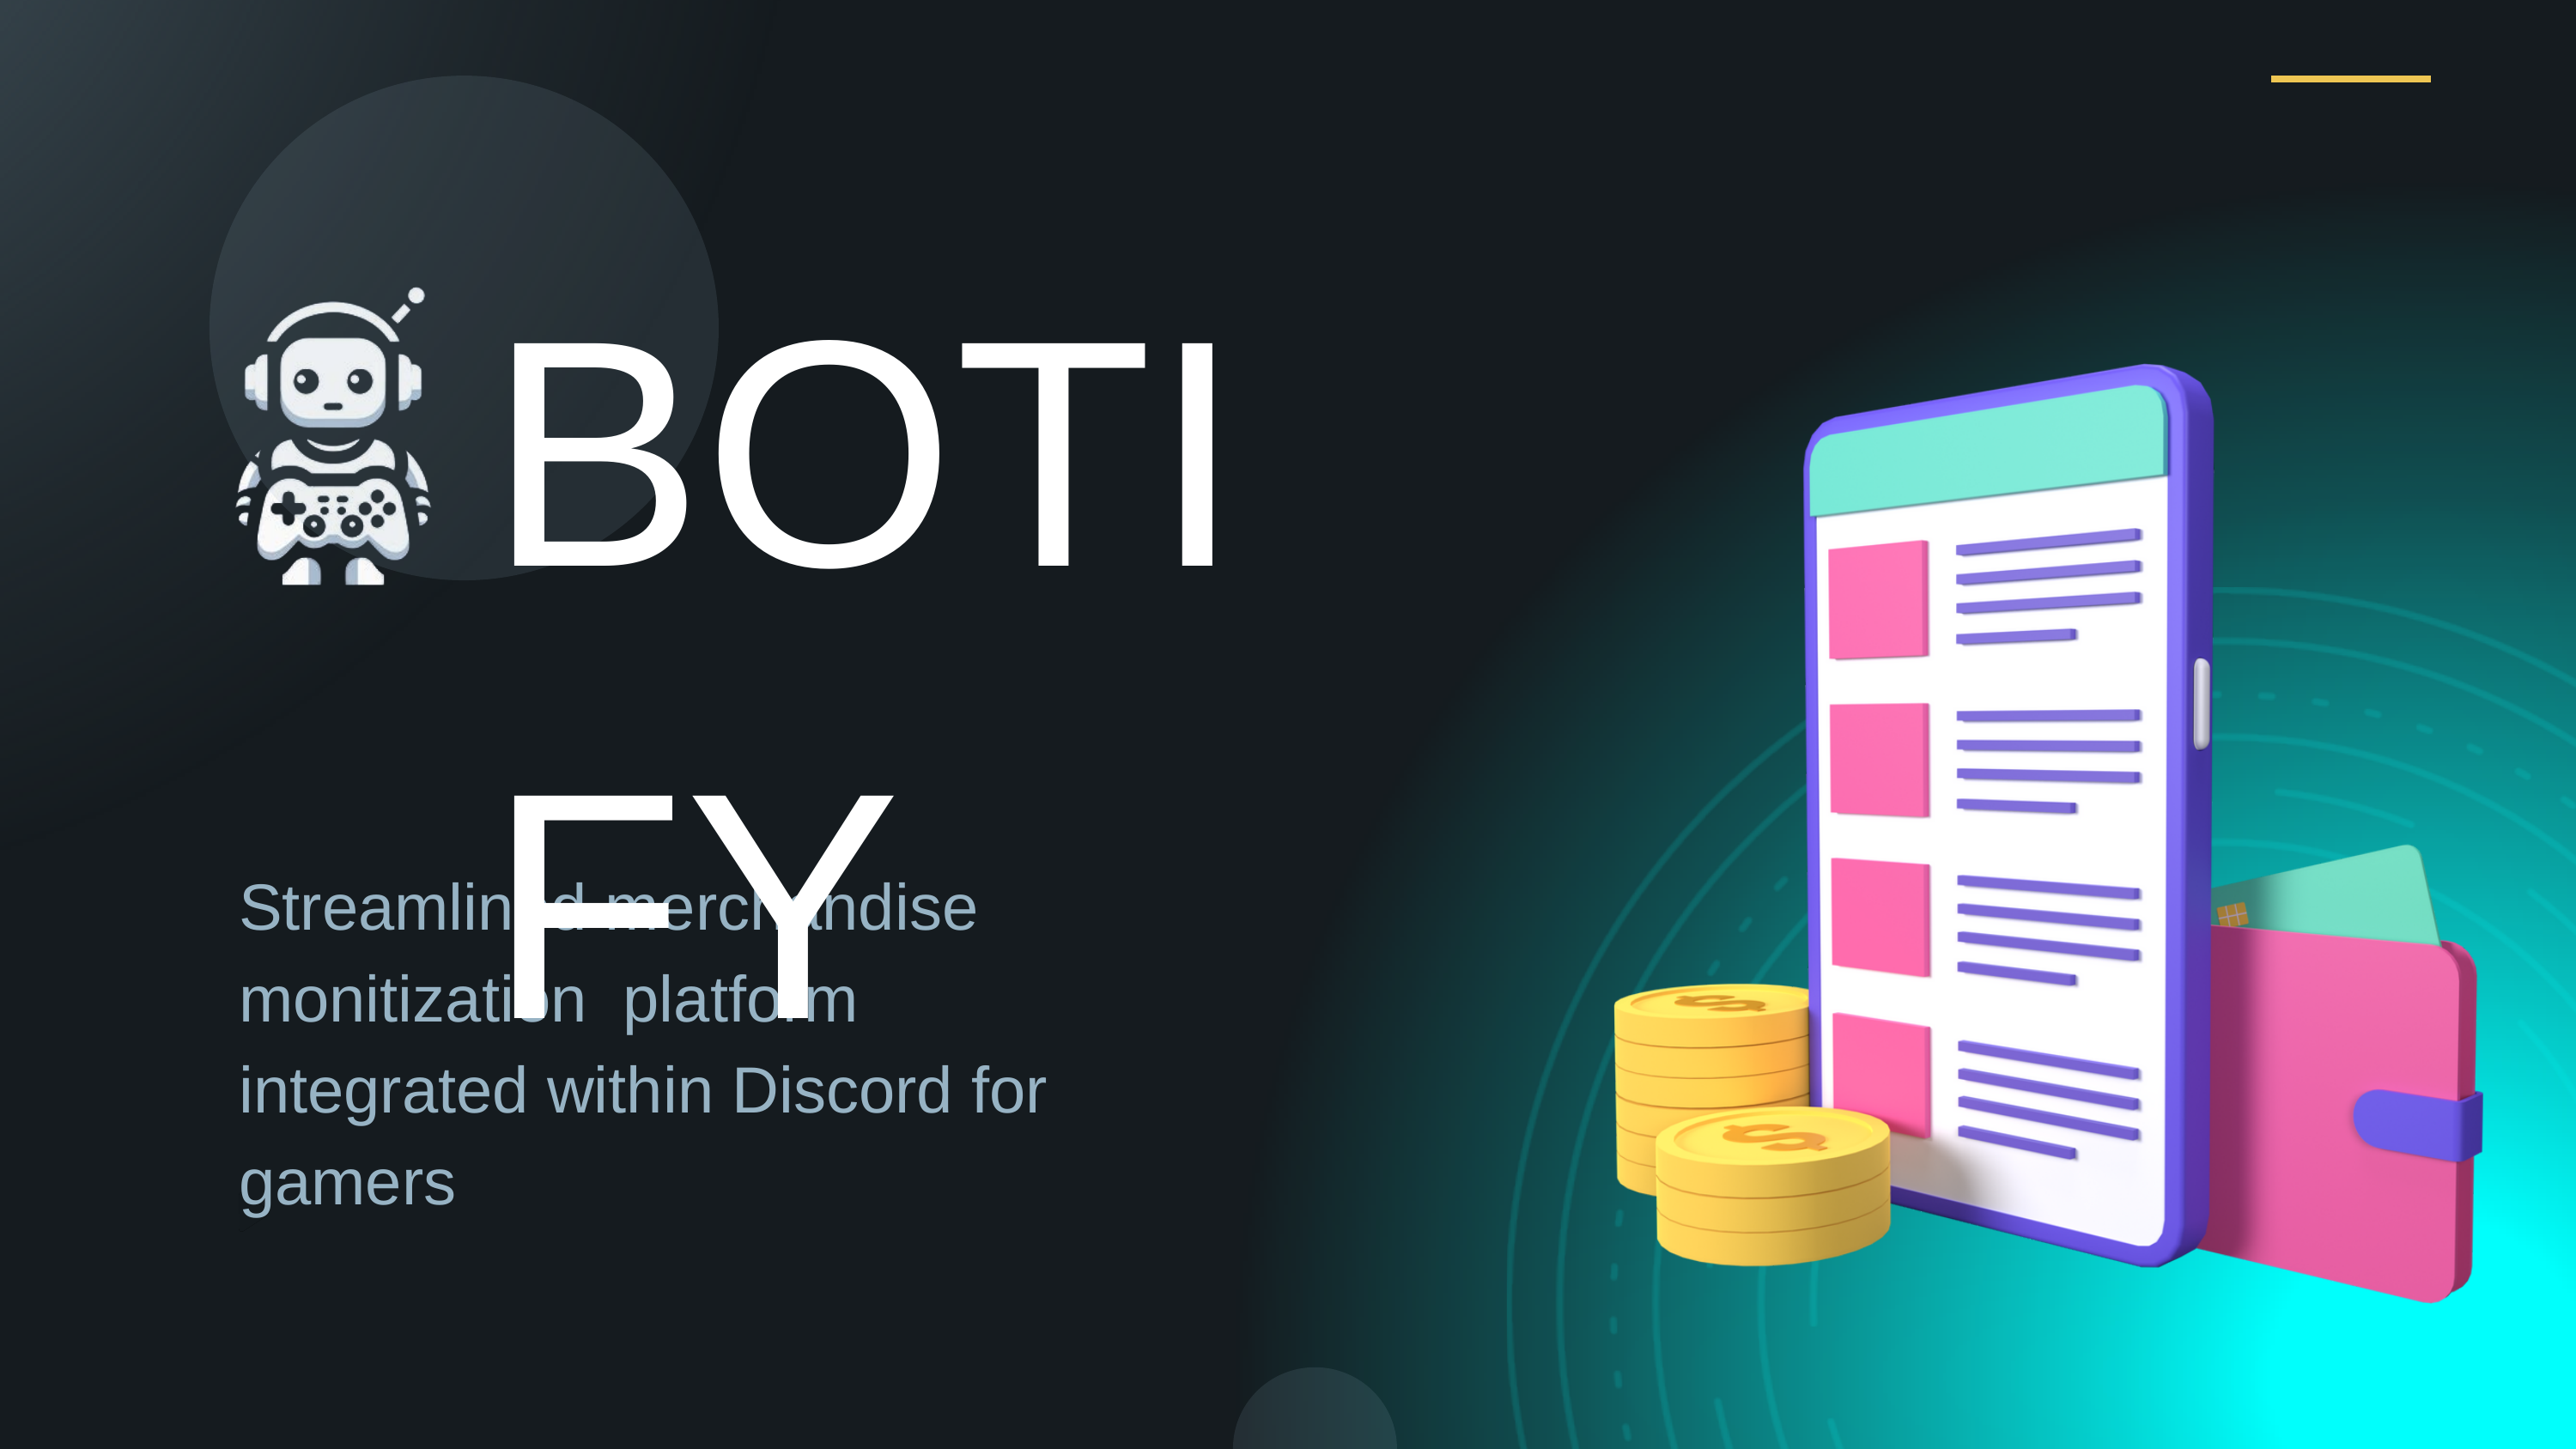

BOTIFY

Streamlined merchandise monitization  platform integrated within Discord for gamers